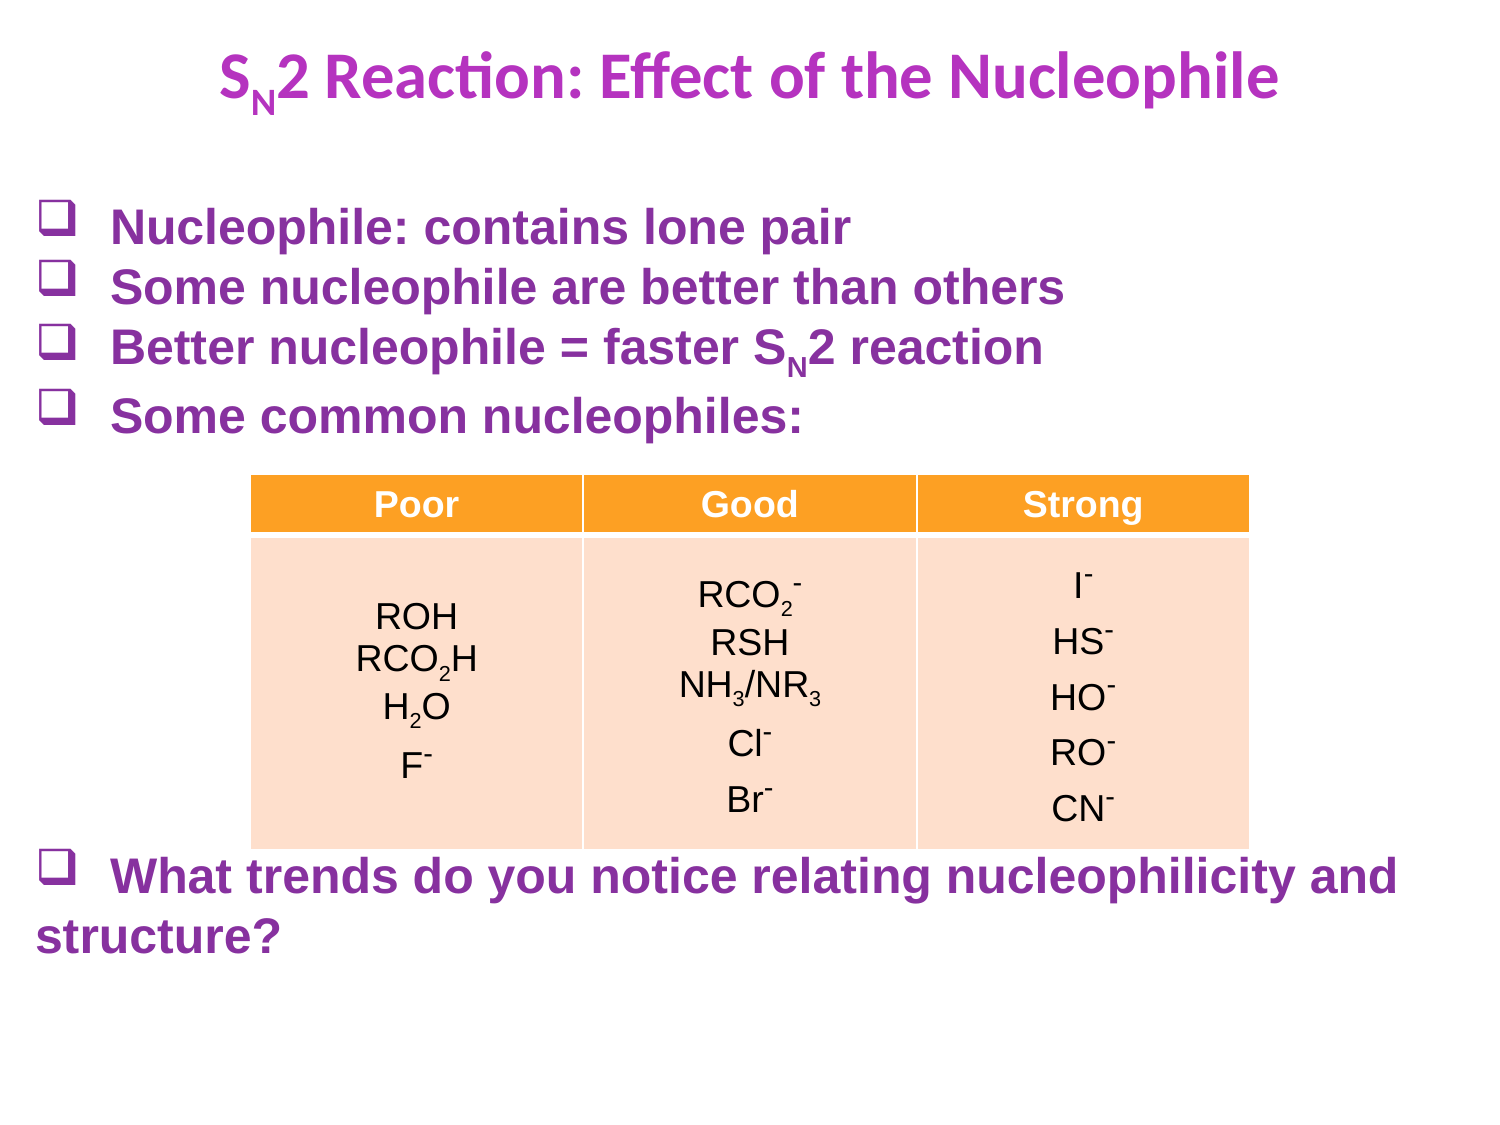

SN2 Reaction: Effect of the Nucleophile
Nucleophile: contains lone pair
Some nucleophile are better than others
Better nucleophile = faster SN2 reaction
Some common nucleophiles:

What trends do you notice relating nucleophilicity and
structure?
| Poor | Good | Strong |
| --- | --- | --- |
| ROH RCO2H H2O F- | RCO2- RSH NH3/NR3 Cl- Br- | I- HS- HO- RO- CN- |